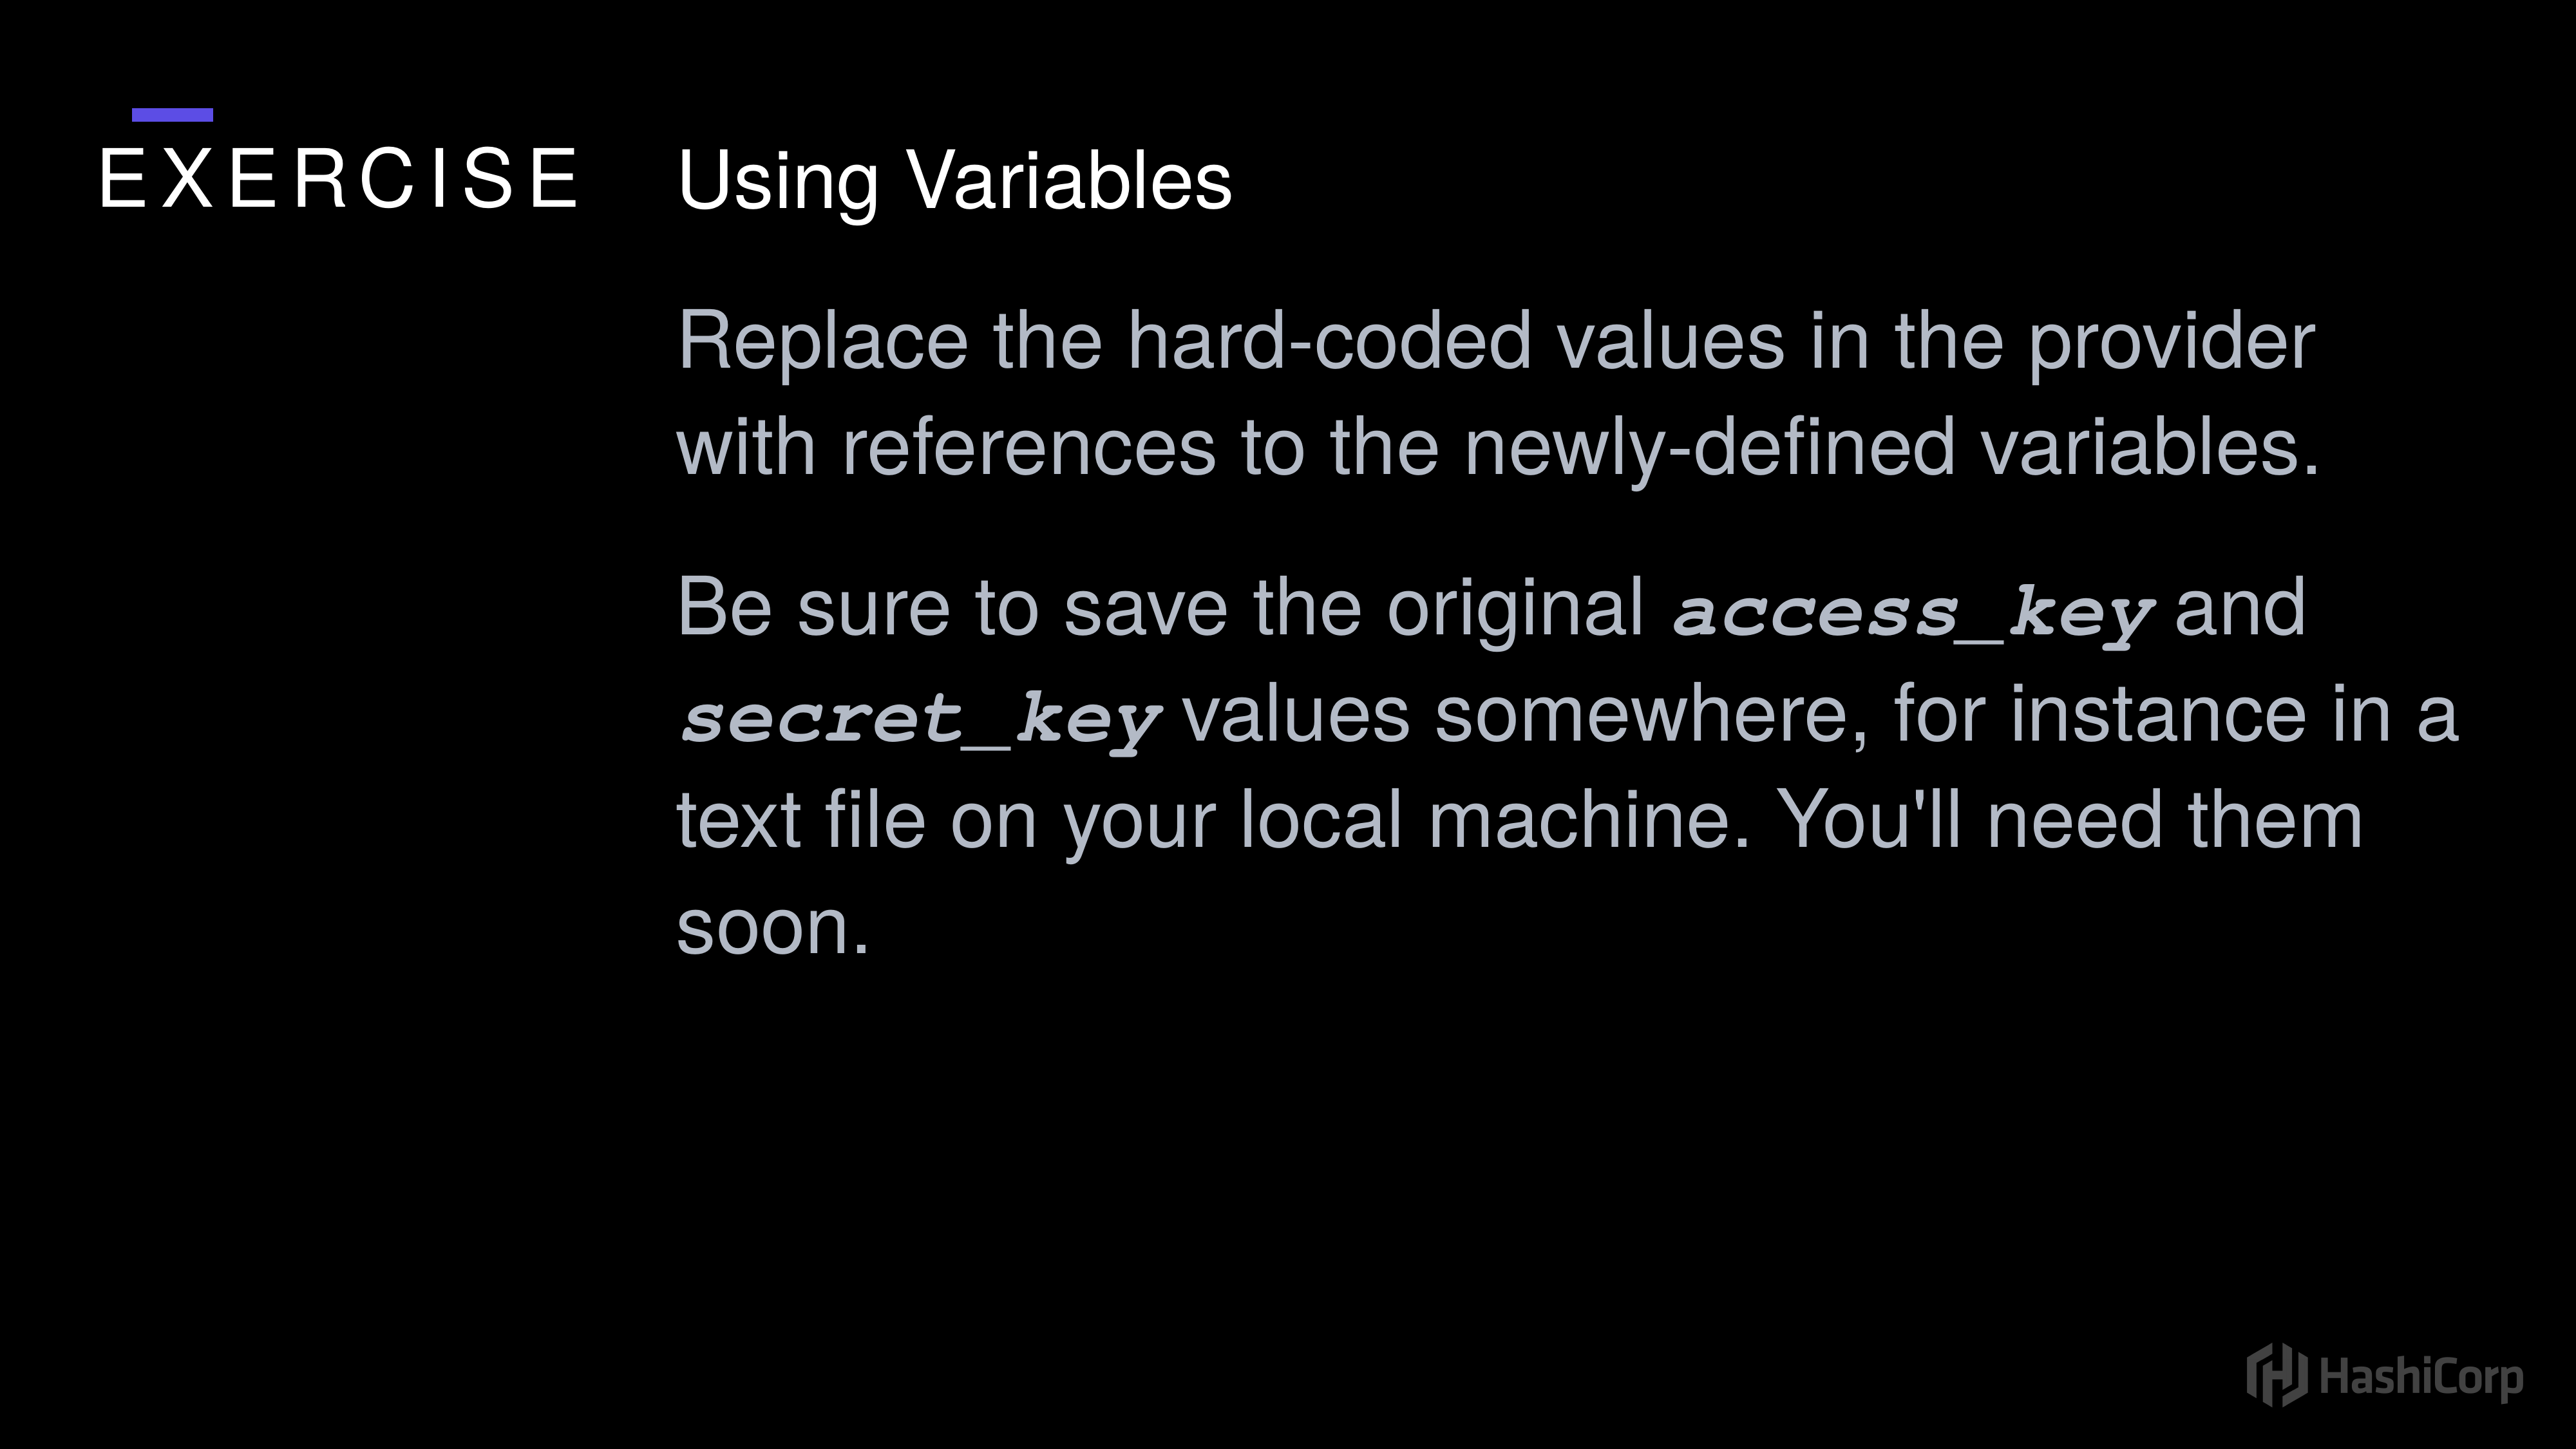

Using Variables
Replace the hard-coded values in the provider with references to the newly-defined variables.
Be sure to save the original access_key and secret_key values somewhere, for instance in a text file on your local machine. You'll need them soon.
105